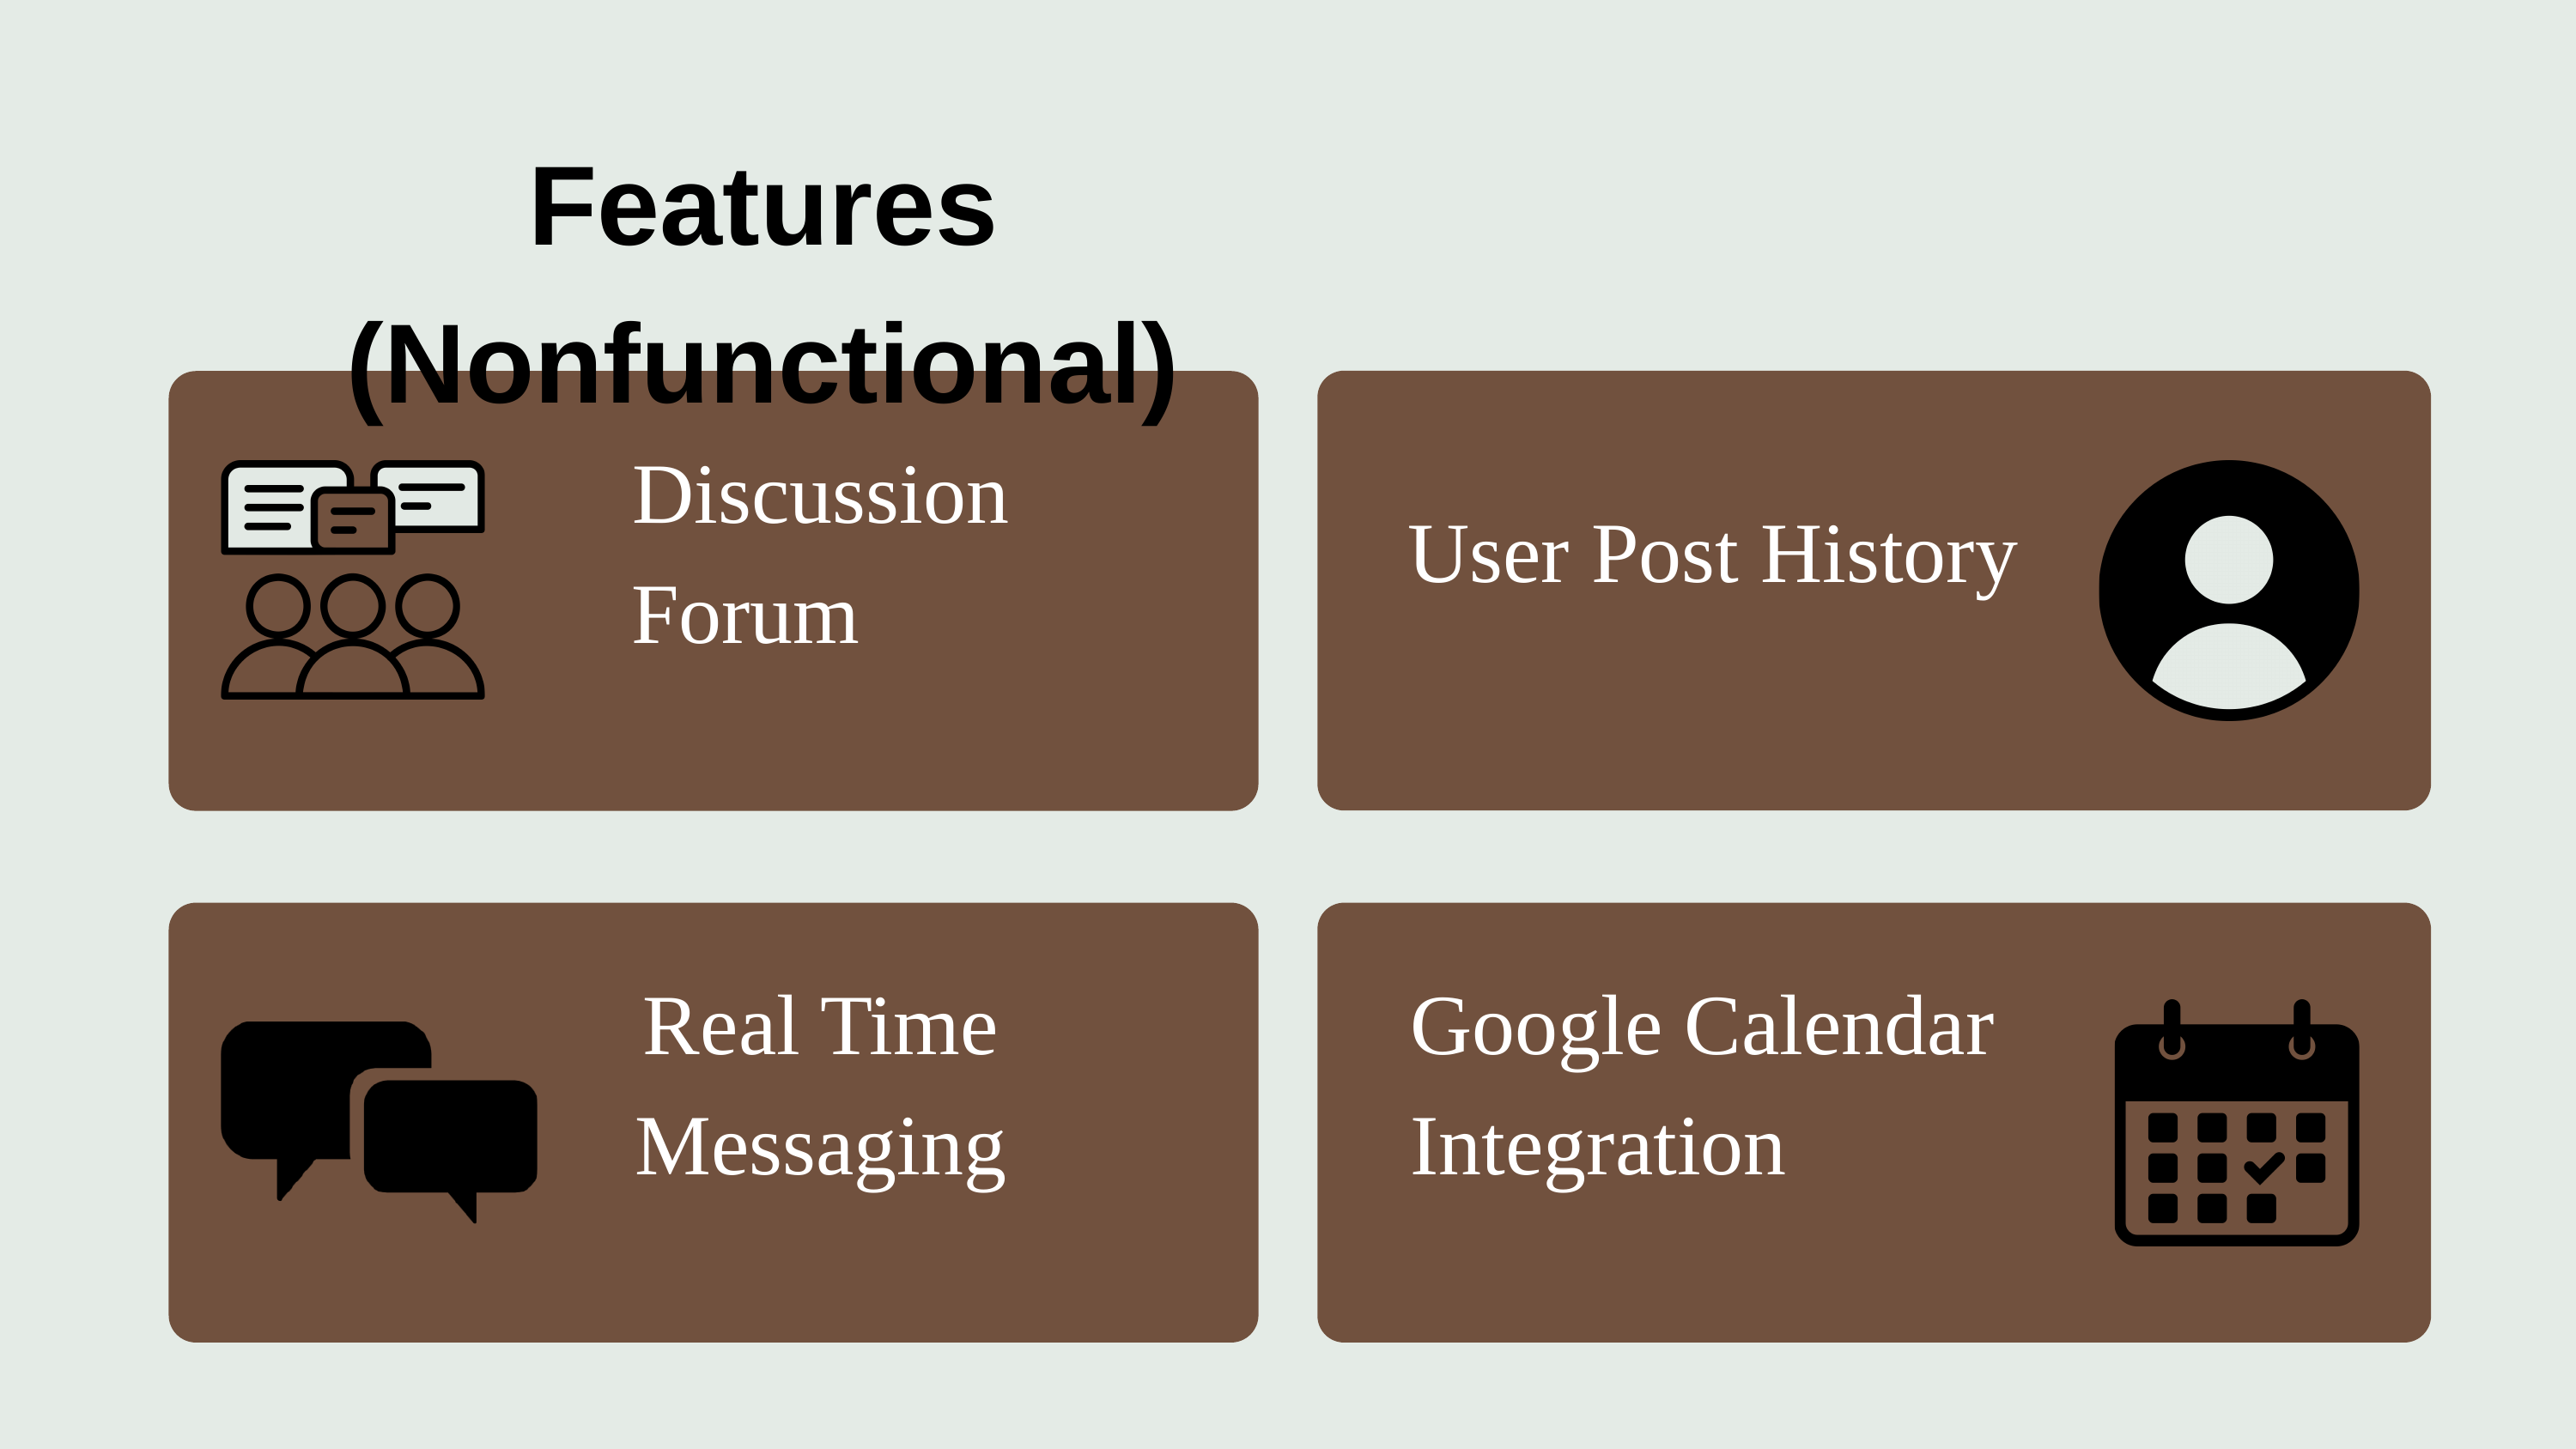

Features (Nonfunctional)

User Post History

           Discussion
   Forum

              Real Time
          Messaging

    Google Calendar
    Integration